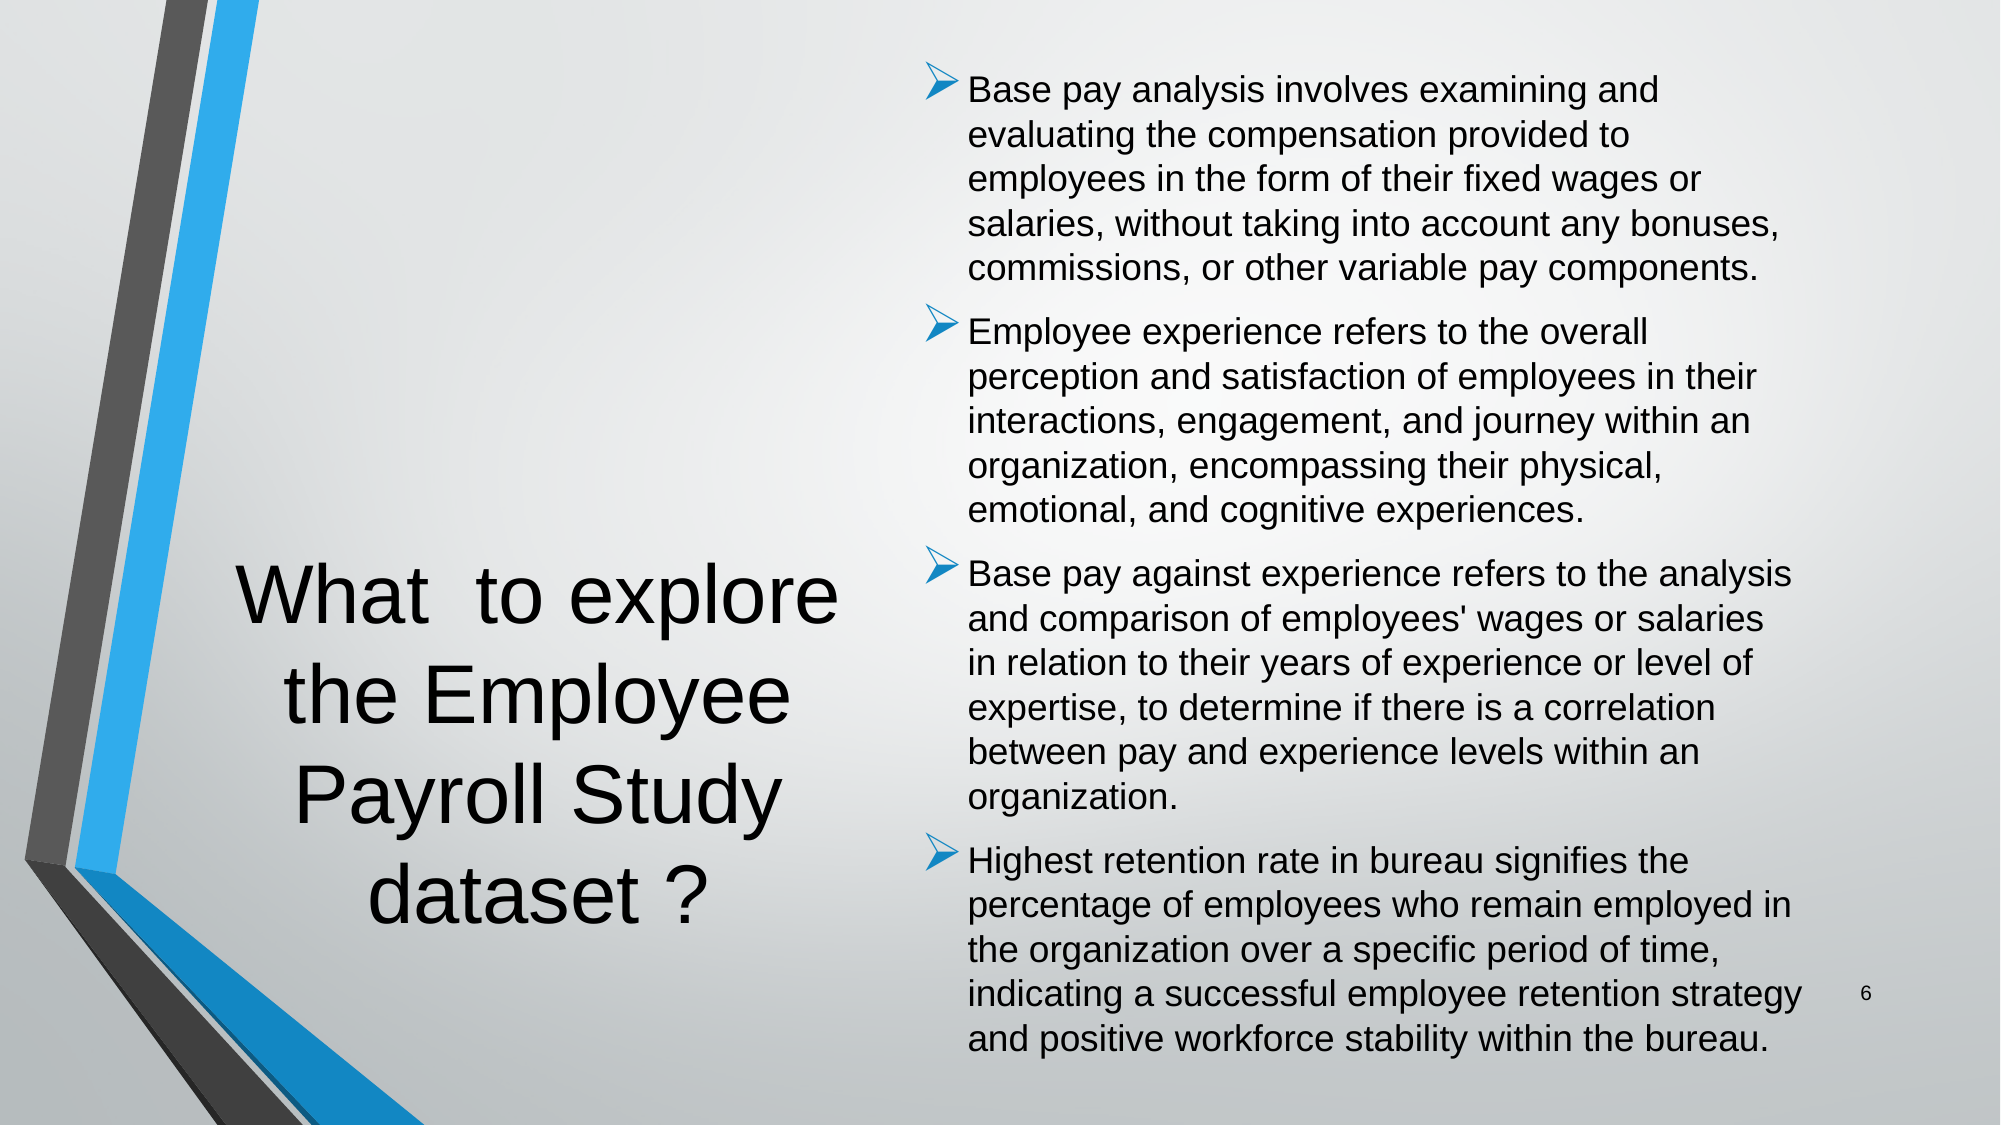

Base pay analysis involves examining and evaluating the compensation provided to employees in the form of their fixed wages or salaries, without taking into account any bonuses, commissions, or other variable pay components.
Employee experience refers to the overall perception and satisfaction of employees in their interactions, engagement, and journey within an organization, encompassing their physical, emotional, and cognitive experiences.
Base pay against experience refers to the analysis and comparison of employees' wages or salaries in relation to their years of experience or level of expertise, to determine if there is a correlation between pay and experience levels within an organization.
Highest retention rate in bureau signifies the percentage of employees who remain employed in the organization over a specific period of time, indicating a successful employee retention strategy and positive workforce stability within the bureau.

# What  to explore the Employee Payroll Study dataset ?
6